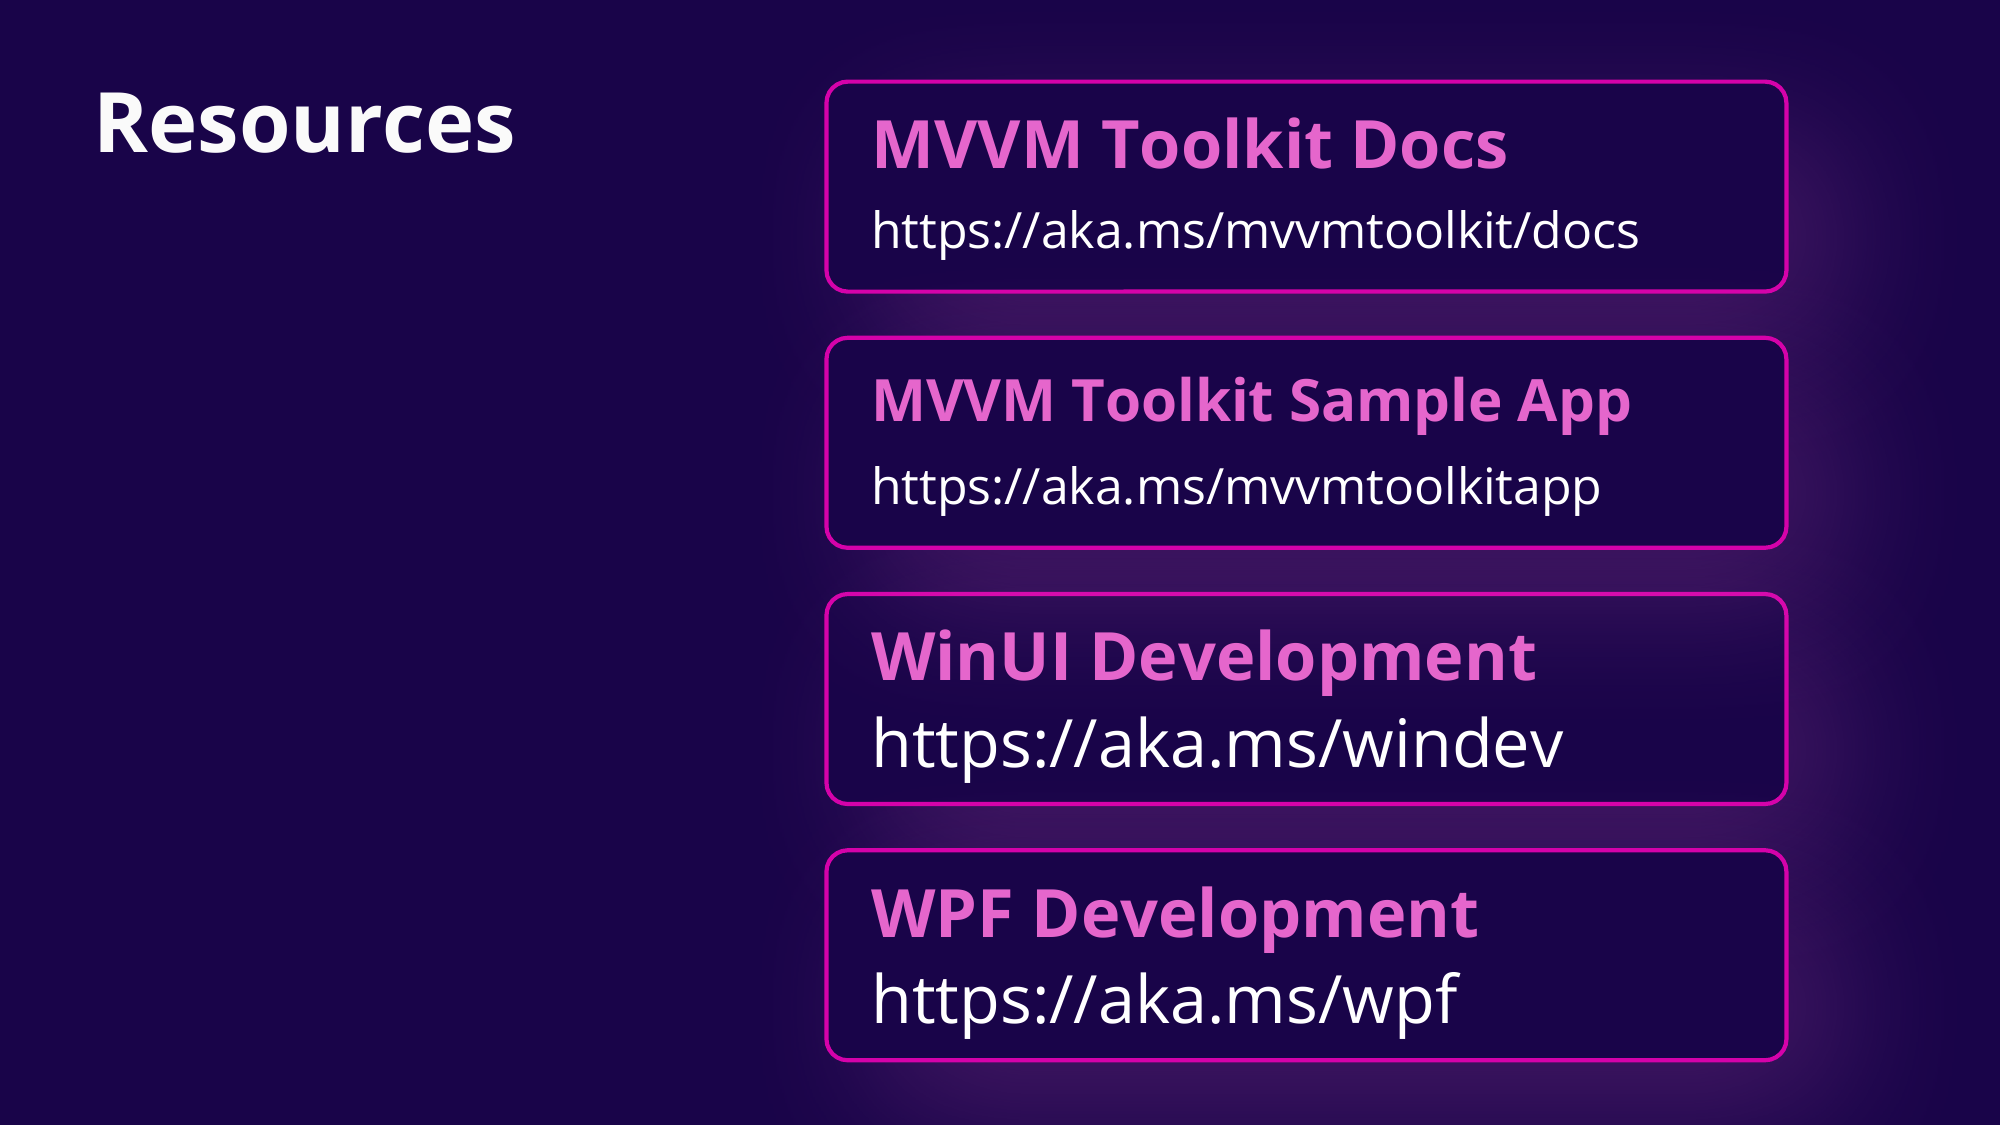

# Resources
MVVM Toolkit Docs
https://aka.ms/mvvmtoolkit/docs
MVVM Toolkit Sample App
https://aka.ms/mvvmtoolkitapp
WinUI Development
https://aka.ms/windev
WPF Development
https://aka.ms/wpf